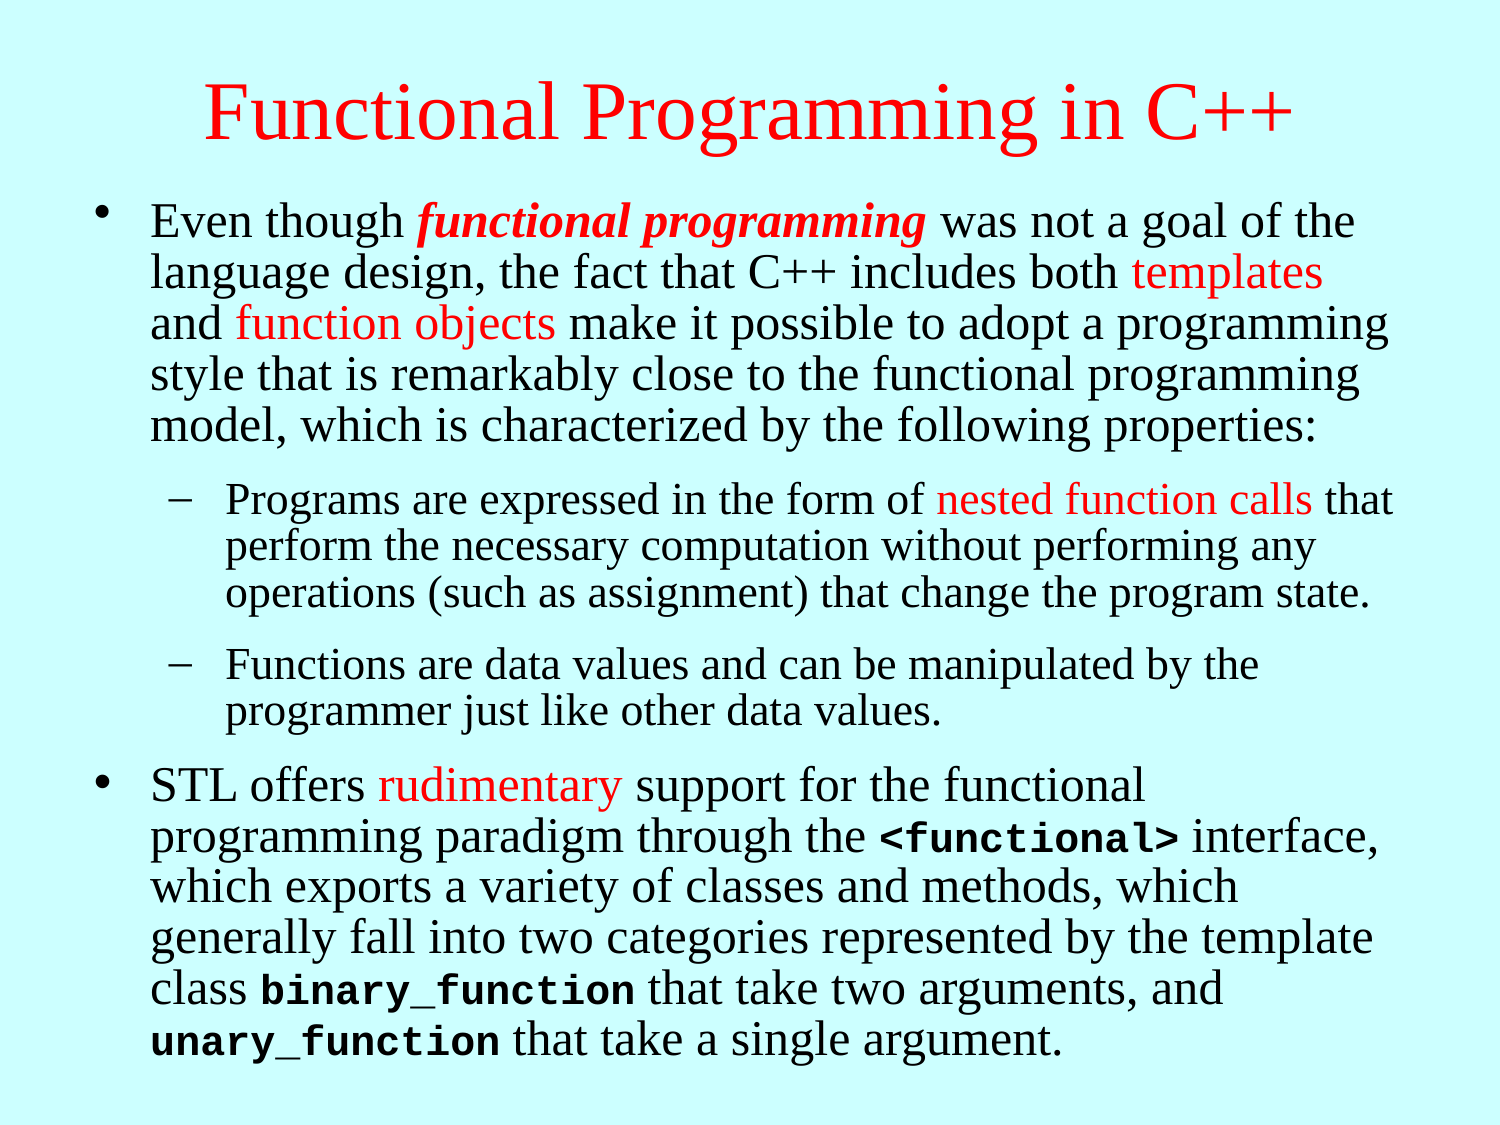

# Functional Programming in C++
Even though functional programming was not a goal of the language design, the fact that C++ includes both templates and function objects make it possible to adopt a programming style that is remarkably close to the functional programming model, which is characterized by the following properties:
Programs are expressed in the form of nested function calls that perform the necessary computation without performing any operations (such as assignment) that change the program state.
Functions are data values and can be manipulated by the programmer just like other data values.
STL offers rudimentary support for the functional programming paradigm through the <functional> interface, which exports a variety of classes and methods, which generally fall into two categories represented by the template class binary_function that take two arguments, and unary_function that take a single argument.